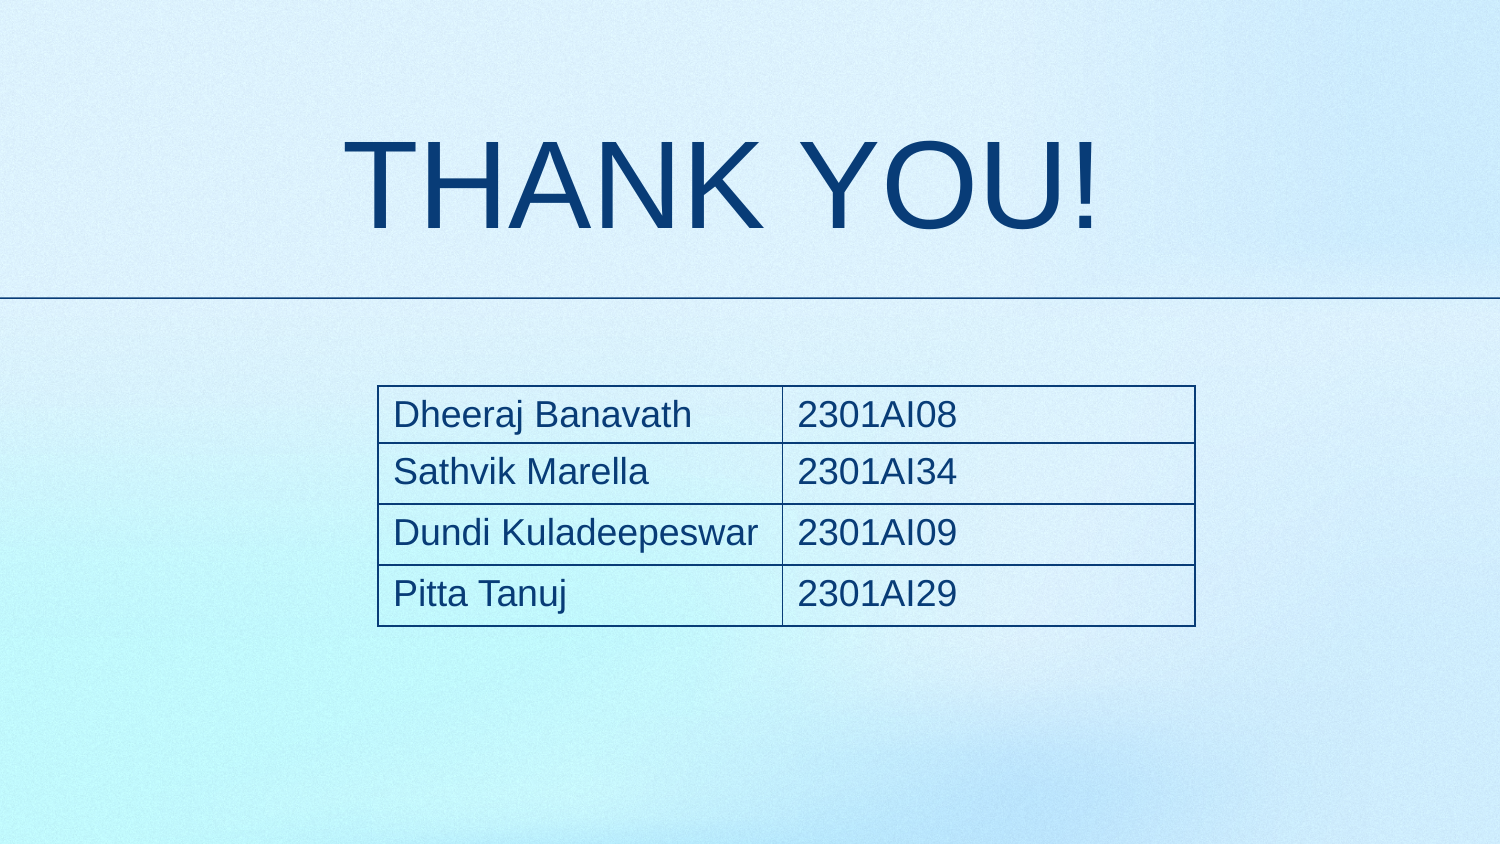

# THANK YOU!
| Dheeraj Banavath | 2301AI08 |
| --- | --- |
| Sathvik Marella | 2301AI34 |
| Dundi Kuladeepeswar | 2301AI09 |
| Pitta Tanuj | 2301AI29 |